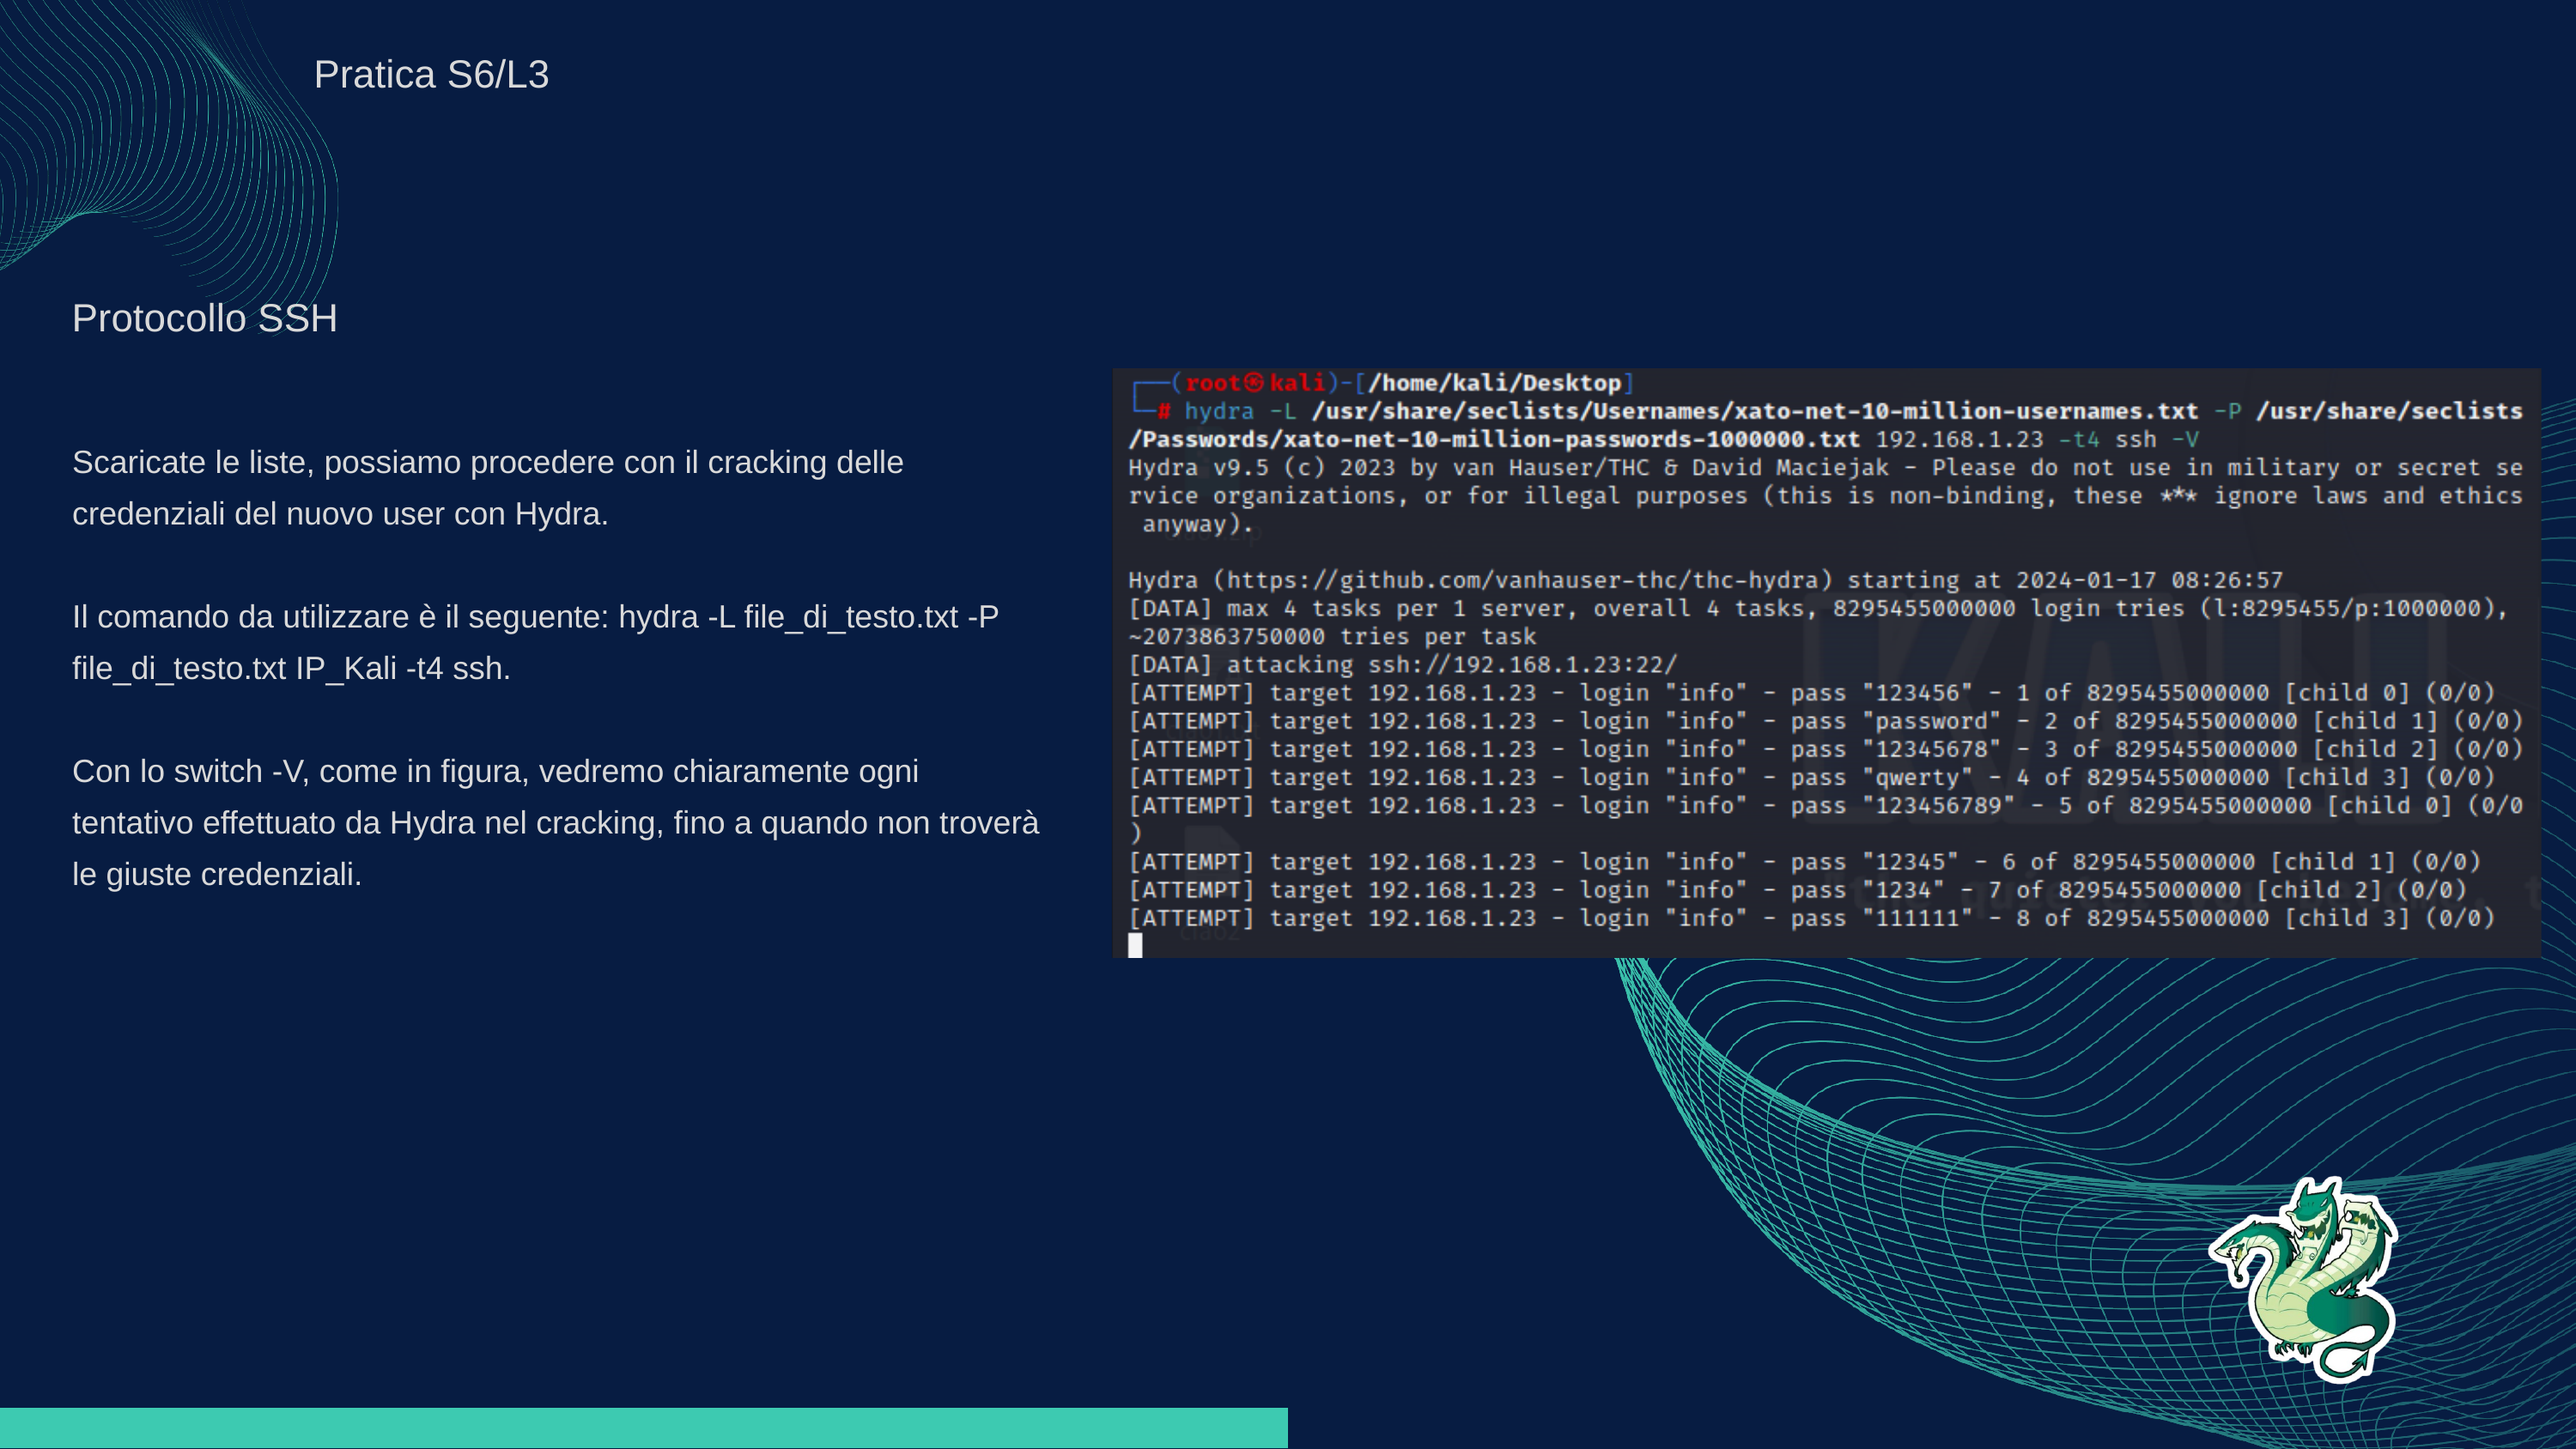

Pratica S6/L3
Protocollo SSH

Scaricate le liste, possiamo procedere con il cracking delle credenziali del nuovo user con Hydra.

Il comando da utilizzare è il seguente: hydra -L file_di_testo.txt -P file_di_testo.txt IP_Kali -t4 ssh.

Con lo switch -V, come in figura, vedremo chiaramente ogni tentativo effettuato da Hydra nel cracking, fino a quando non troverà le giuste credenziali.